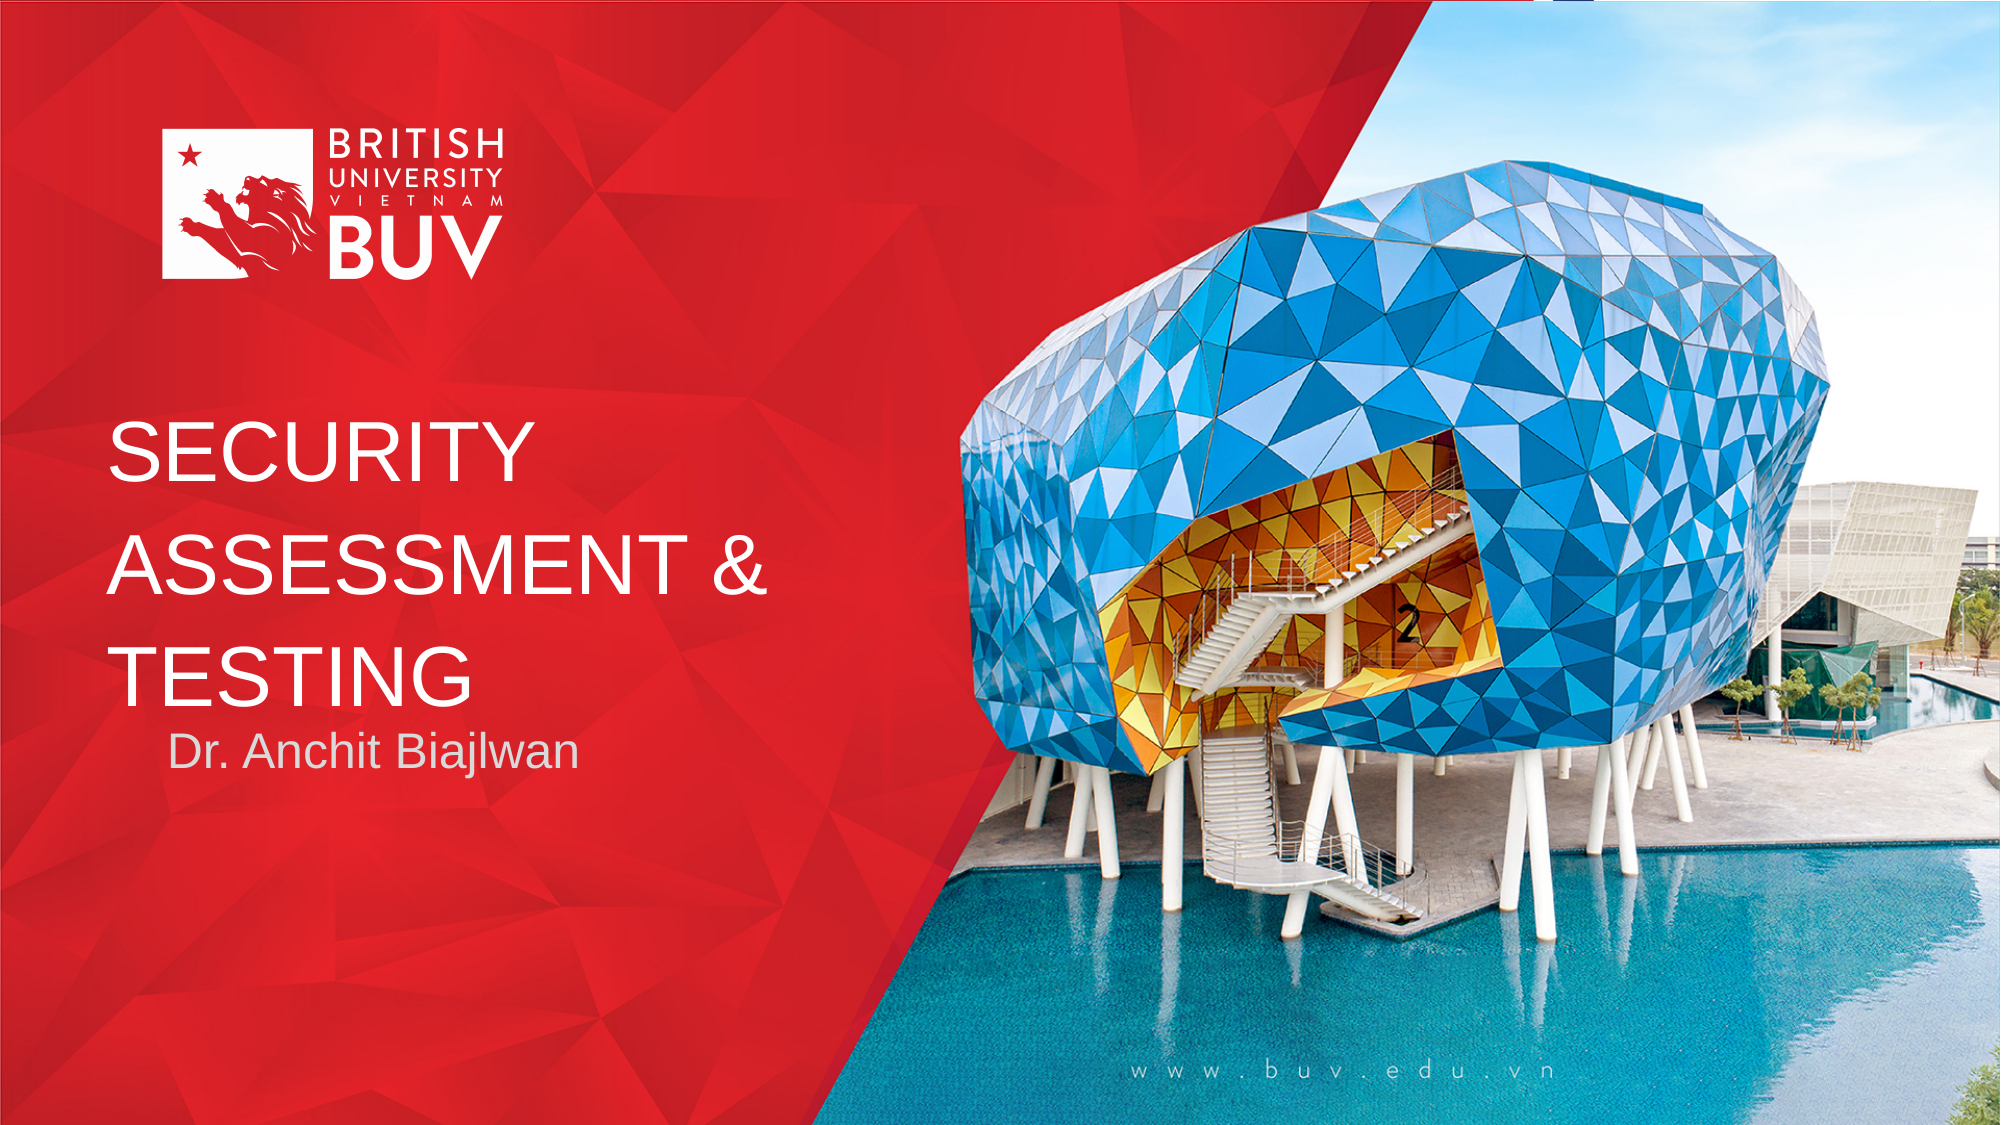

Security assessment & testing
Dr. Anchit Biajlwan